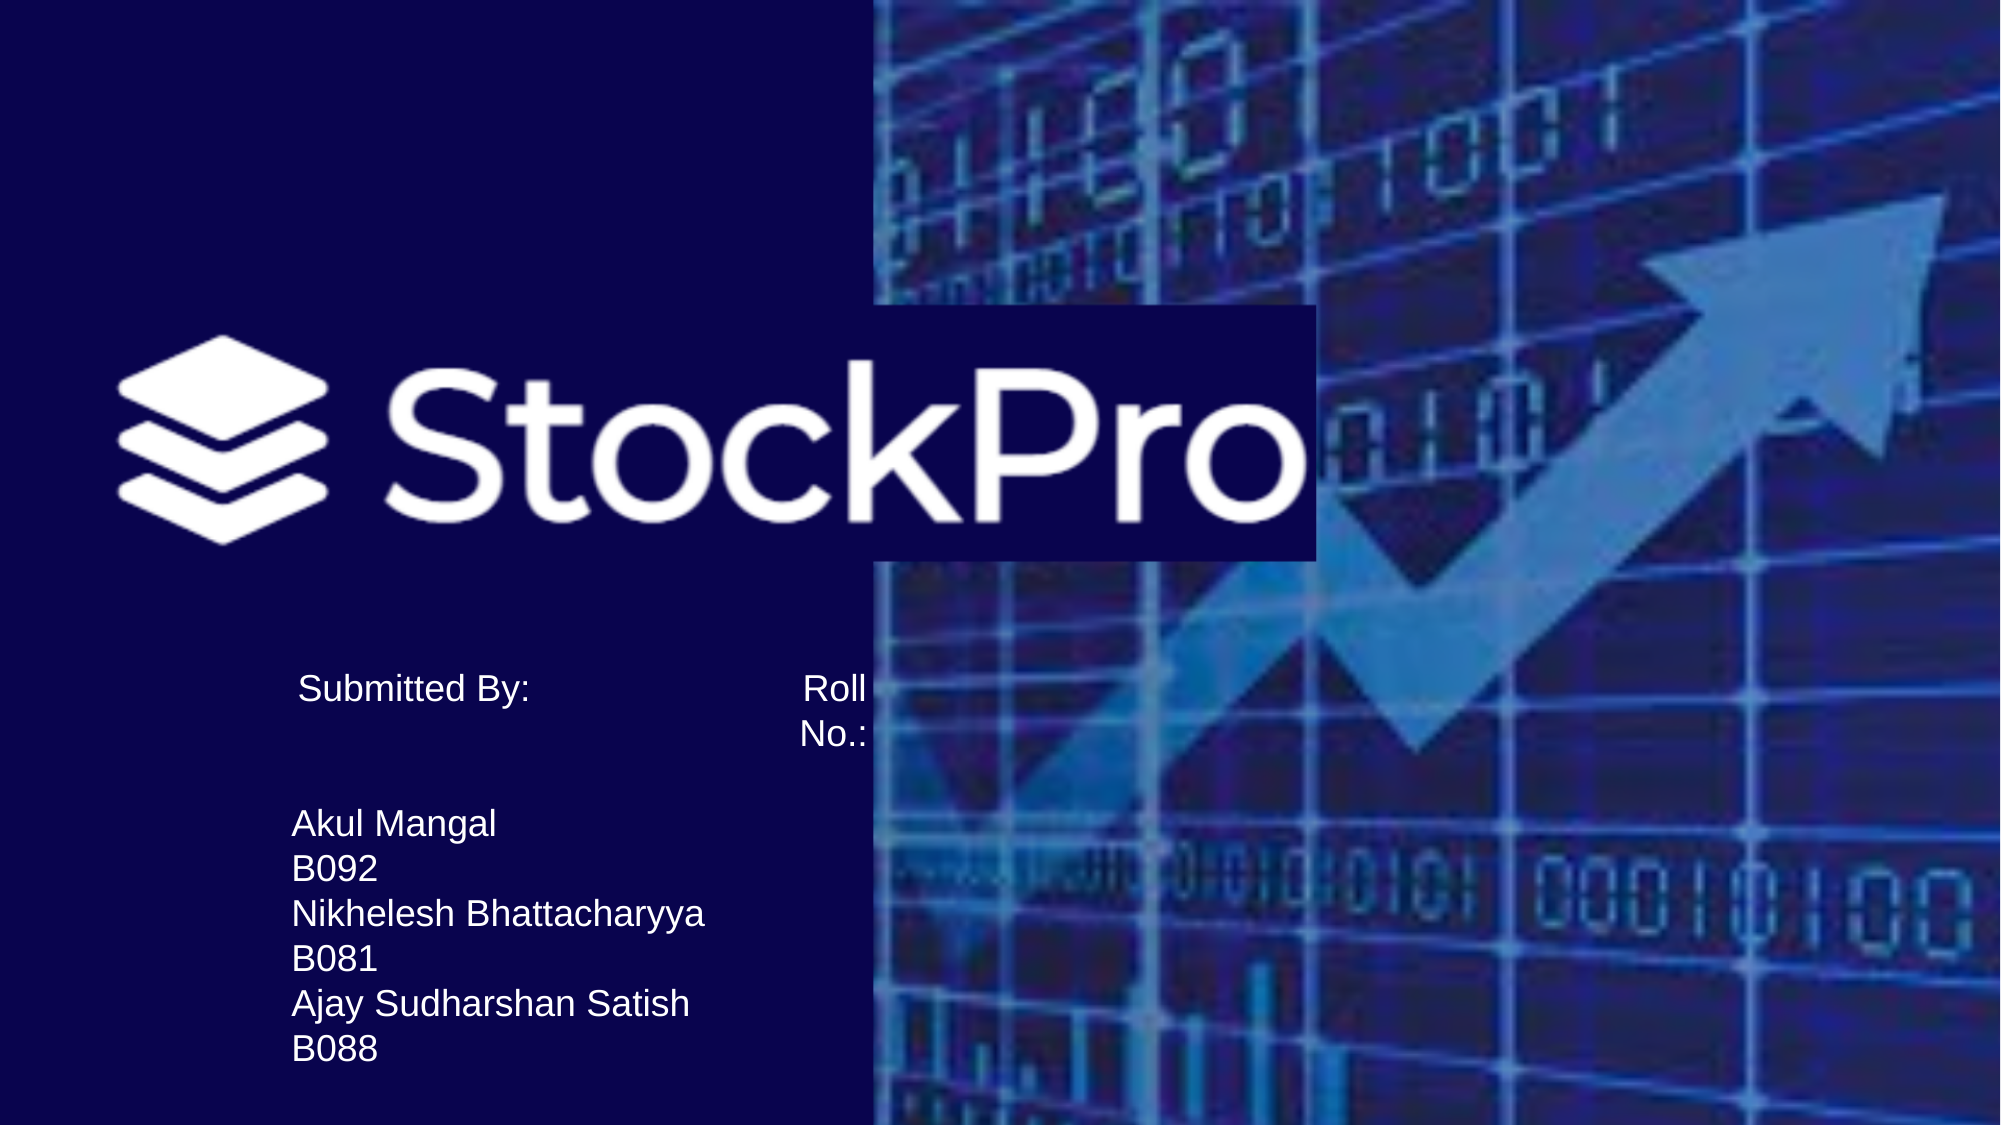

Submitted By:                          Roll No.:

Akul Mangal                                  B092
Nikhelesh Bhattacharyya               B081
Ajay Sudharshan Satish                 B088